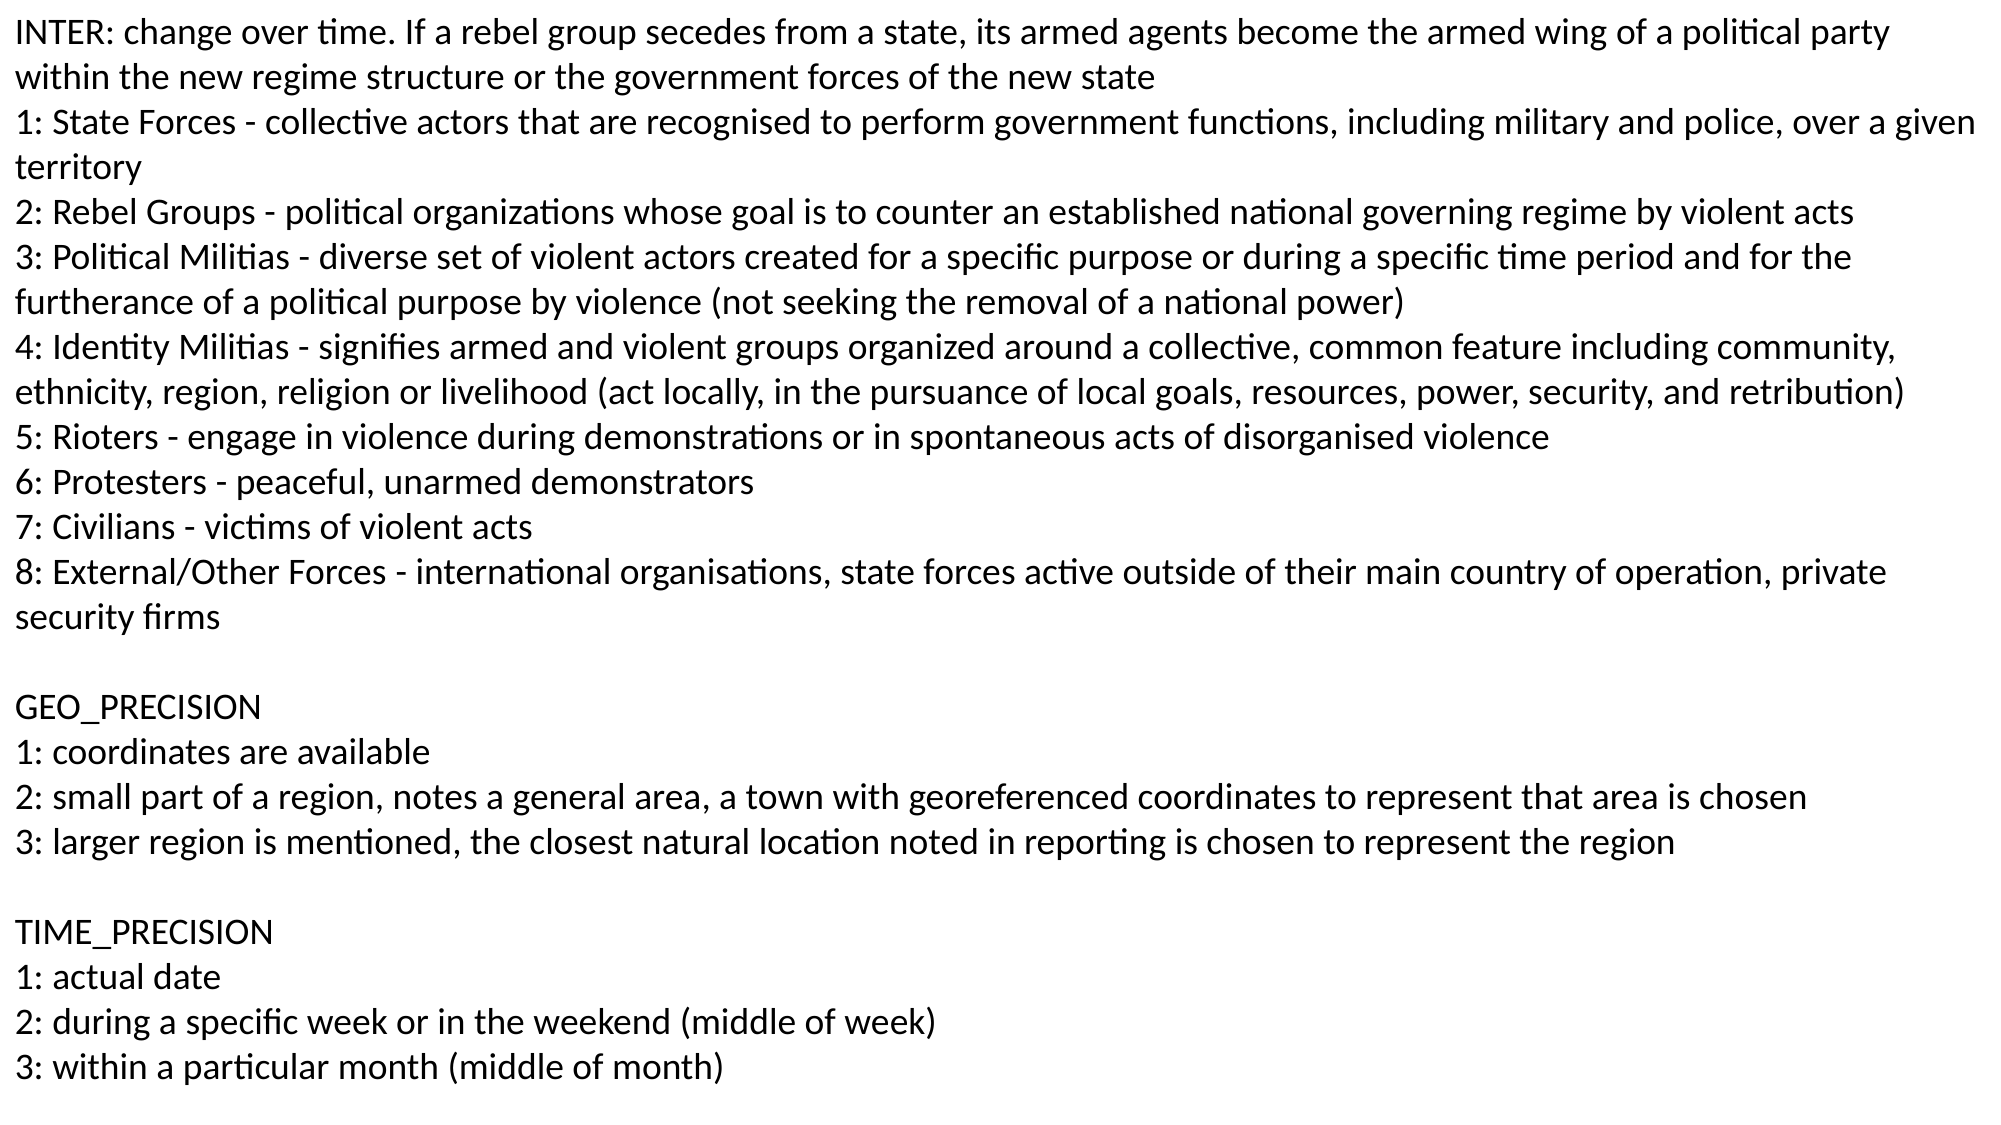

INTER: change over time. If a rebel group secedes from a state, its armed agents become the armed wing of a political party within the new regime structure or the government forces of the new state
1: State Forces - collective actors that are recognised to perform government functions, including military and police, over a given territory
2: Rebel Groups - political organizations whose goal is to counter an established national governing regime by violent acts
3: Political Militias - diverse set of violent actors created for a specific purpose or during a specific time period and for the furtherance of a political purpose by violence (not seeking the removal of a national power)
4: Identity Militias - signifies armed and violent groups organized around a collective, common feature including community, ethnicity, region, religion or livelihood (act locally, in the pursuance of local goals, resources, power, security, and retribution)
5: Rioters - engage in violence during demonstrations or in spontaneous acts of disorganised violence
6: Protesters - peaceful, unarmed demonstrators
7: Civilians - victims of violent acts
8: External/Other Forces - international organisations, state forces active outside of their main country of operation, private security firms

GEO_PRECISION
1: coordinates are available
2: small part of a region, notes a general area, a town with georeferenced coordinates to represent that area is chosen
3: larger region is mentioned, the closest natural location noted in reporting is chosen to represent the region

TIME_PRECISION
1: actual date
2: during a specific week or in the weekend (middle of week)
3: within a particular month (middle of month)